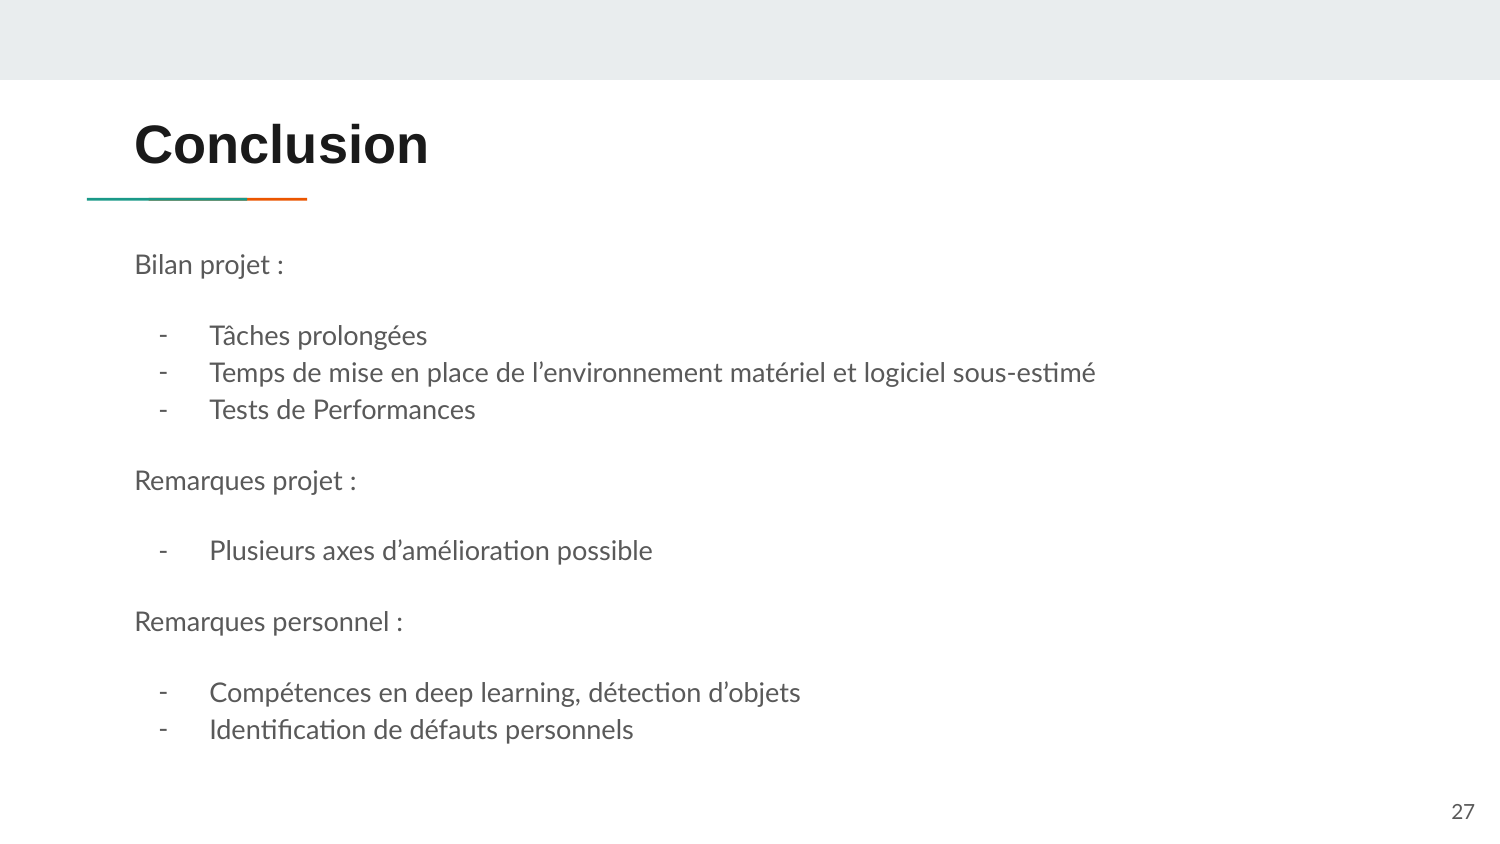

# Conclusion
Bilan projet :
Tâches prolongées
Temps de mise en place de l’environnement matériel et logiciel sous-estimé
Tests de Performances
Remarques projet :
Plusieurs axes d’amélioration possible
Remarques personnel :
Compétences en deep learning, détection d’objets
Identification de défauts personnels
27